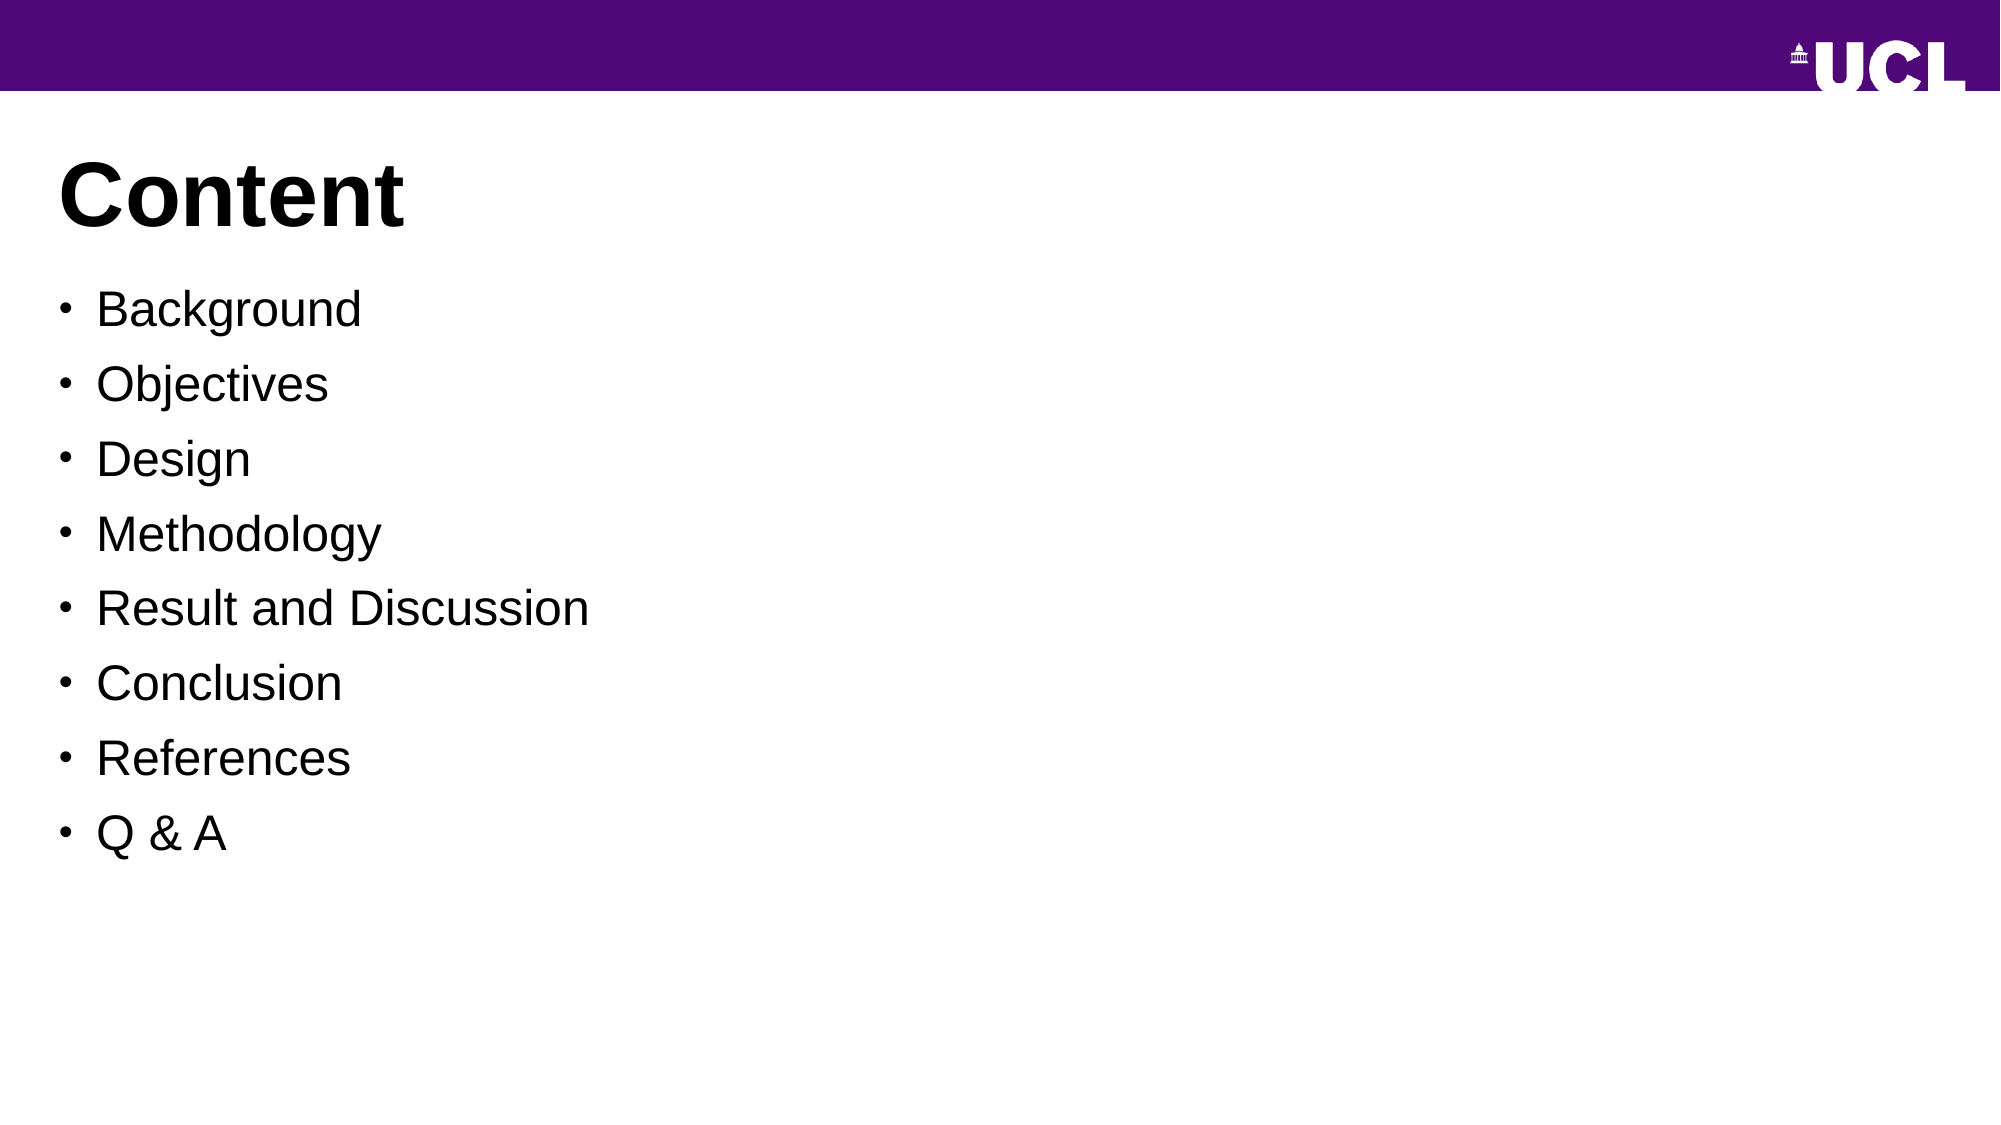

# Content
Background
Objectives
Design
Methodology
Result and Discussion
Conclusion
References
Q & A